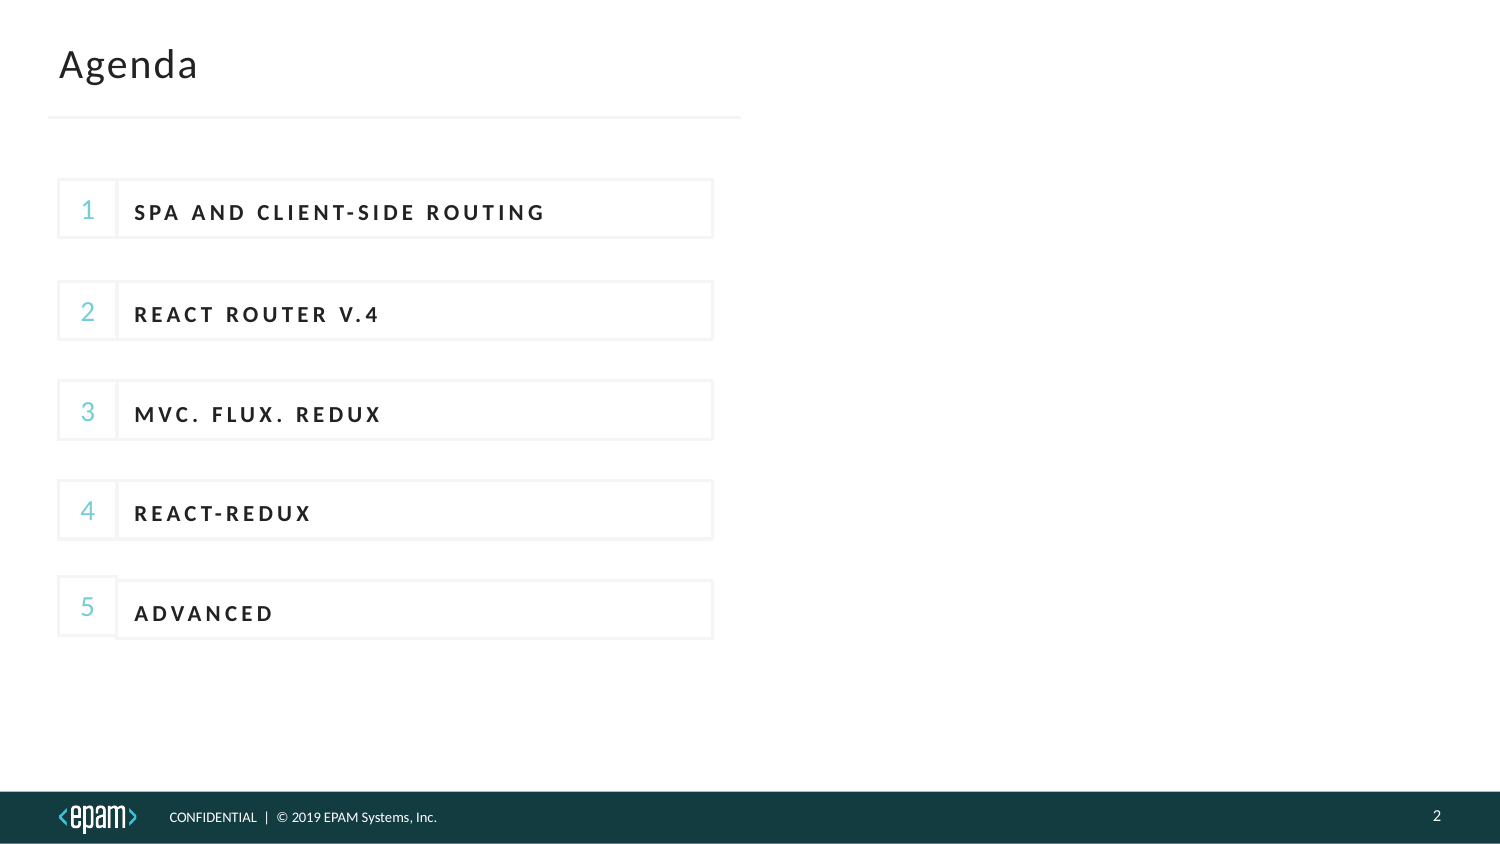

# Agenda
1
SPA and client-side routing
2
React Router v.4
3
MVC. Flux. Redux
4
React-Redux
5
Advanced
2